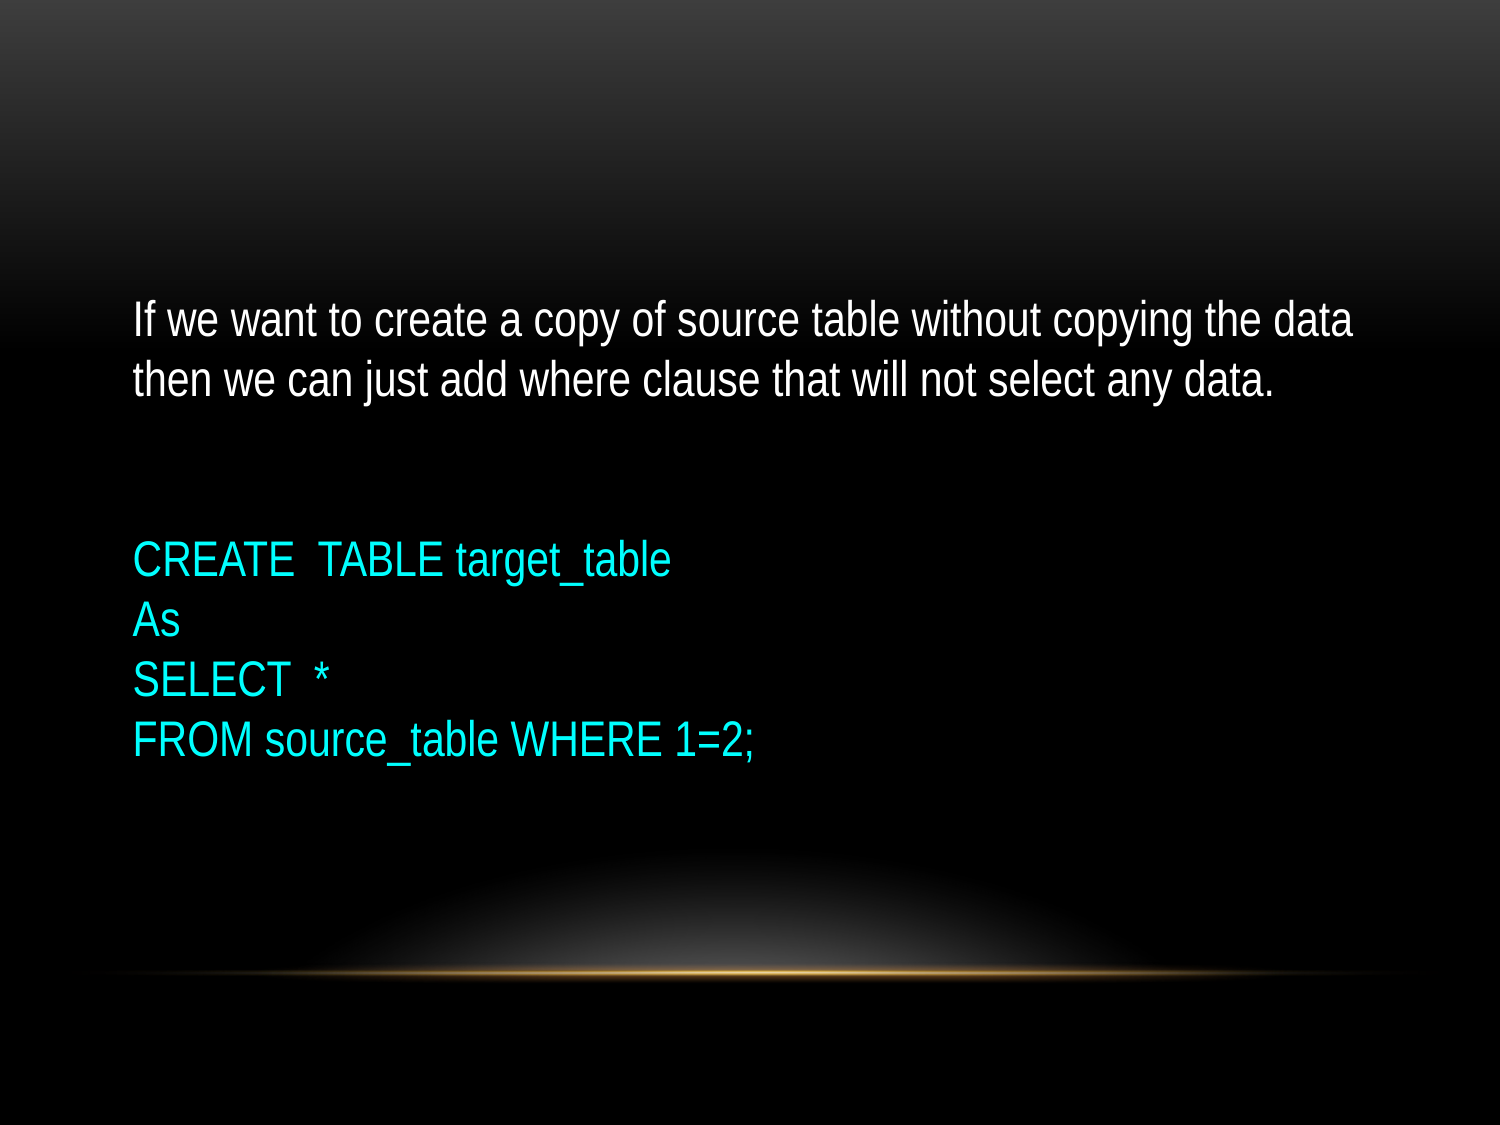

If we want to create a copy of source table without copying the data then we can just add where clause that will not select any data.

CREATE  TABLE target_table
As
SELECT  *
FROM source_table WHERE 1=2;